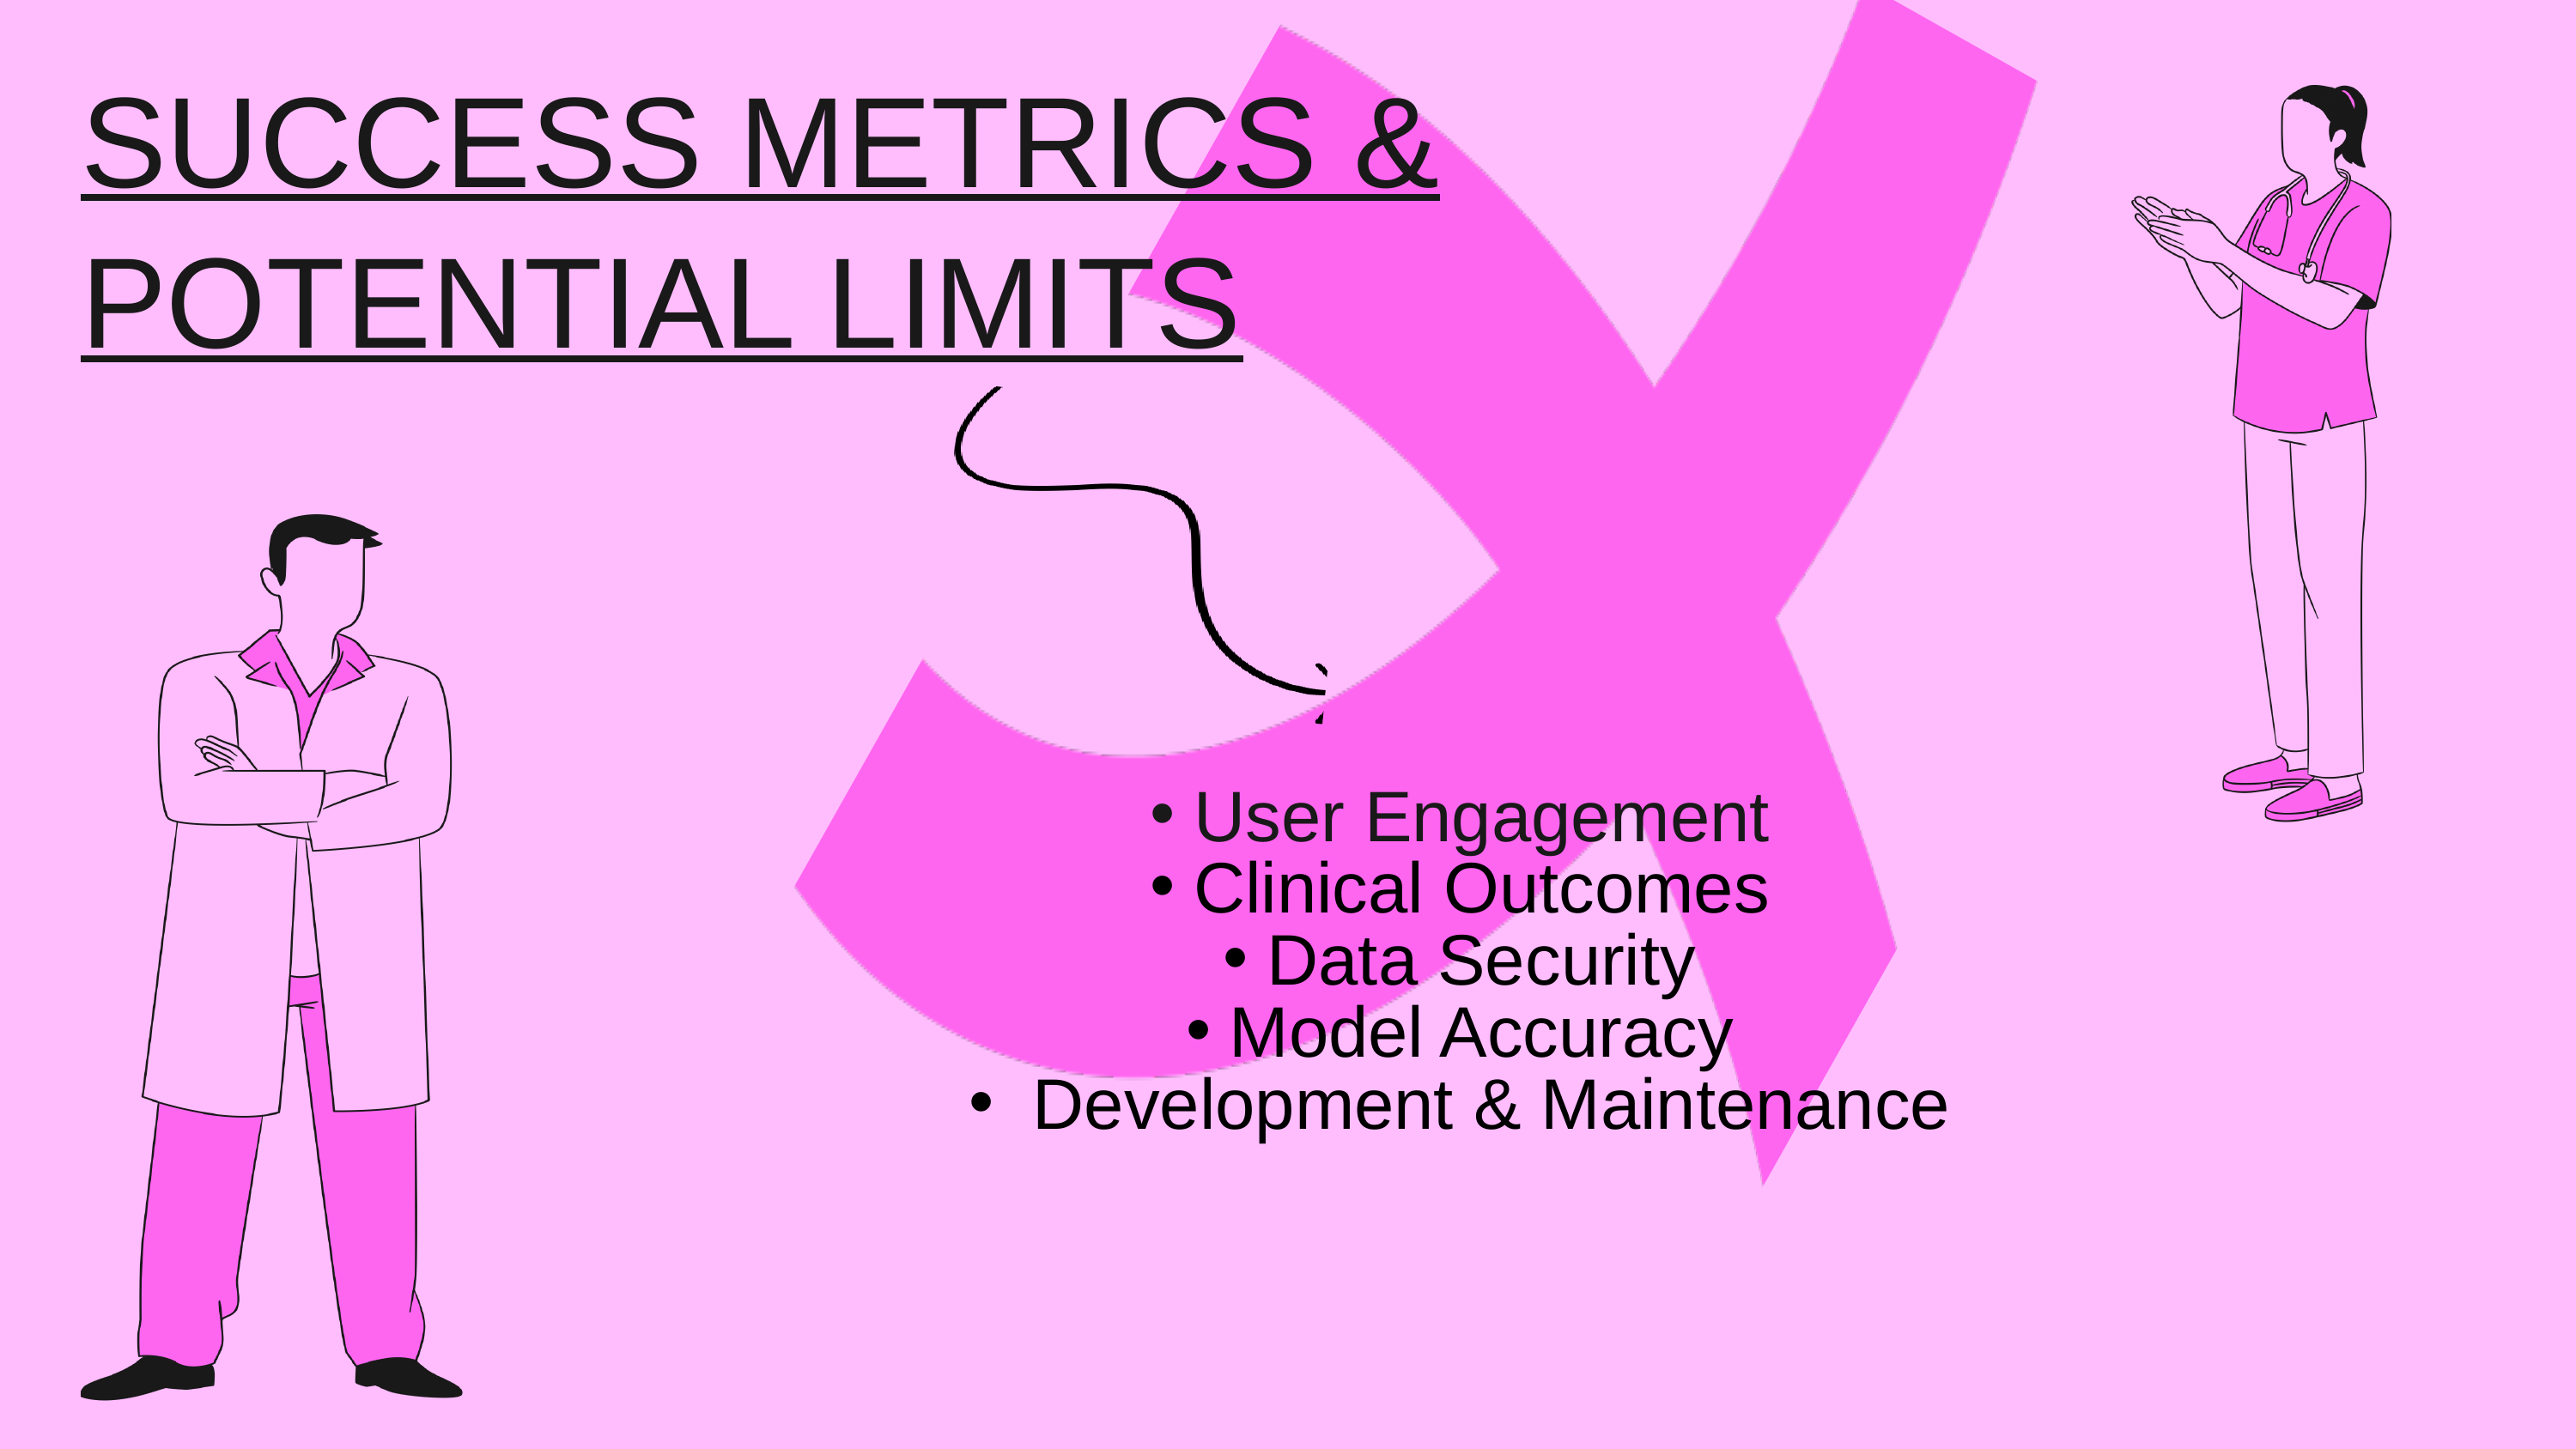

SUCCESS METRICS & POTENTIAL LIMITS

User Engagement
Clinical Outcomes
Data Security
Model Accuracy
 Development & Maintenance